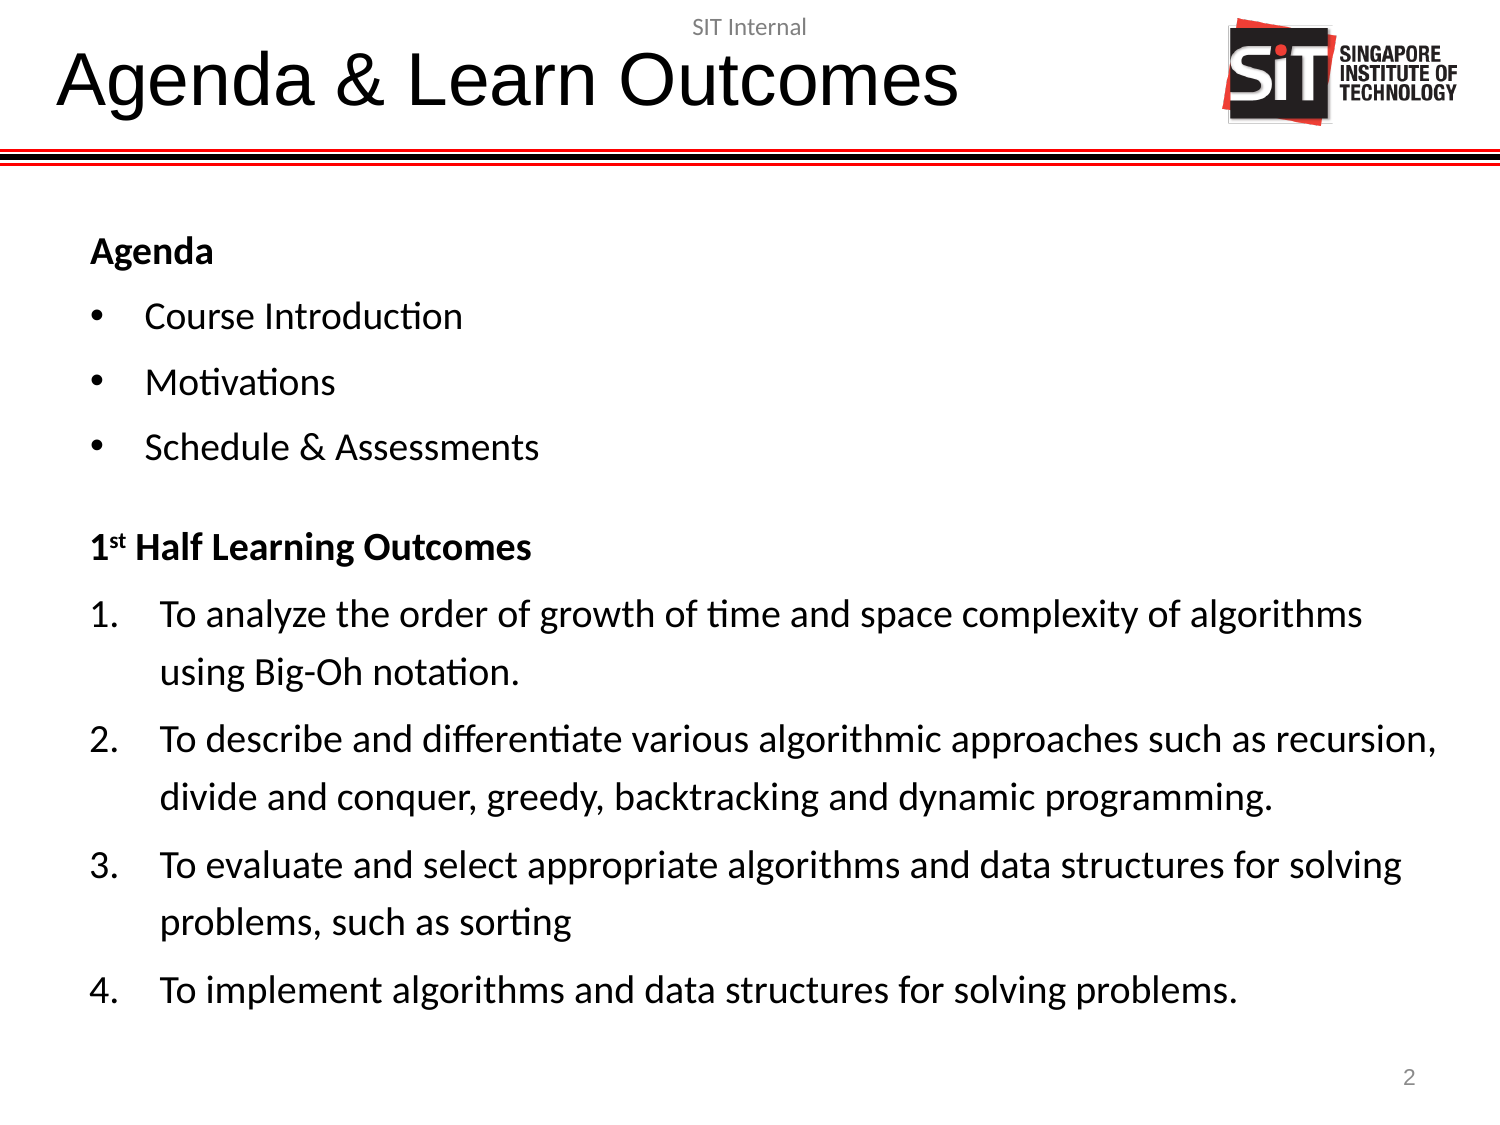

# Agenda & Learn Outcomes
Agenda
Course Introduction
Motivations
Schedule & Assessments

1st Half Learning Outcomes
To analyze the order of growth of time and space complexity of algorithms using Big-Oh notation.
To describe and differentiate various algorithmic approaches such as recursion, divide and conquer, greedy, backtracking and dynamic programming.
To evaluate and select appropriate algorithms and data structures for solving problems, such as sorting
To implement algorithms and data structures for solving problems.